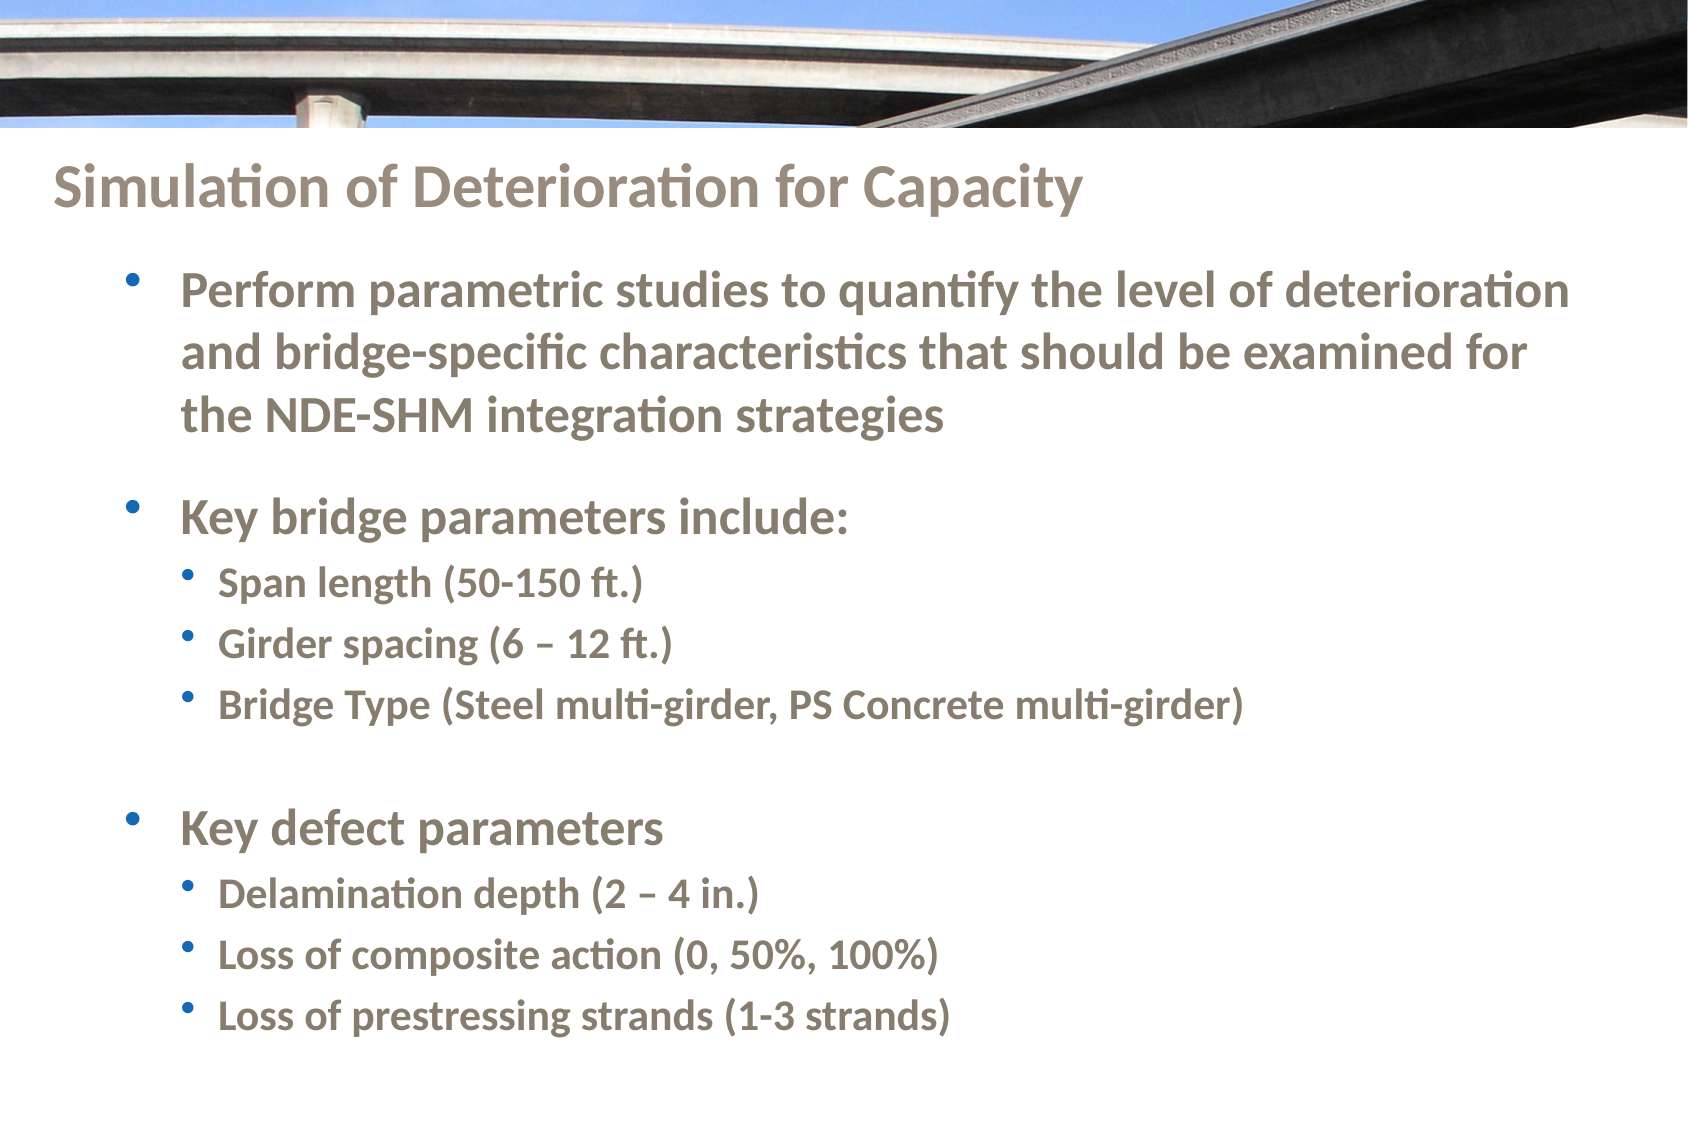

# Simulation of Deterioration for Capacity
Perform parametric studies to quantify the level of deterioration and bridge-specific characteristics that should be examined for the NDE-SHM integration strategies

Key bridge parameters include:
Span length (50-150 ft.)
Girder spacing (6 – 12 ft.)
Bridge Type (Steel multi-girder, PS Concrete multi-girder)

Key defect parameters
Delamination depth (2 – 4 in.)
Loss of composite action (0, 50%, 100%)
Loss of prestressing strands (1-3 strands)